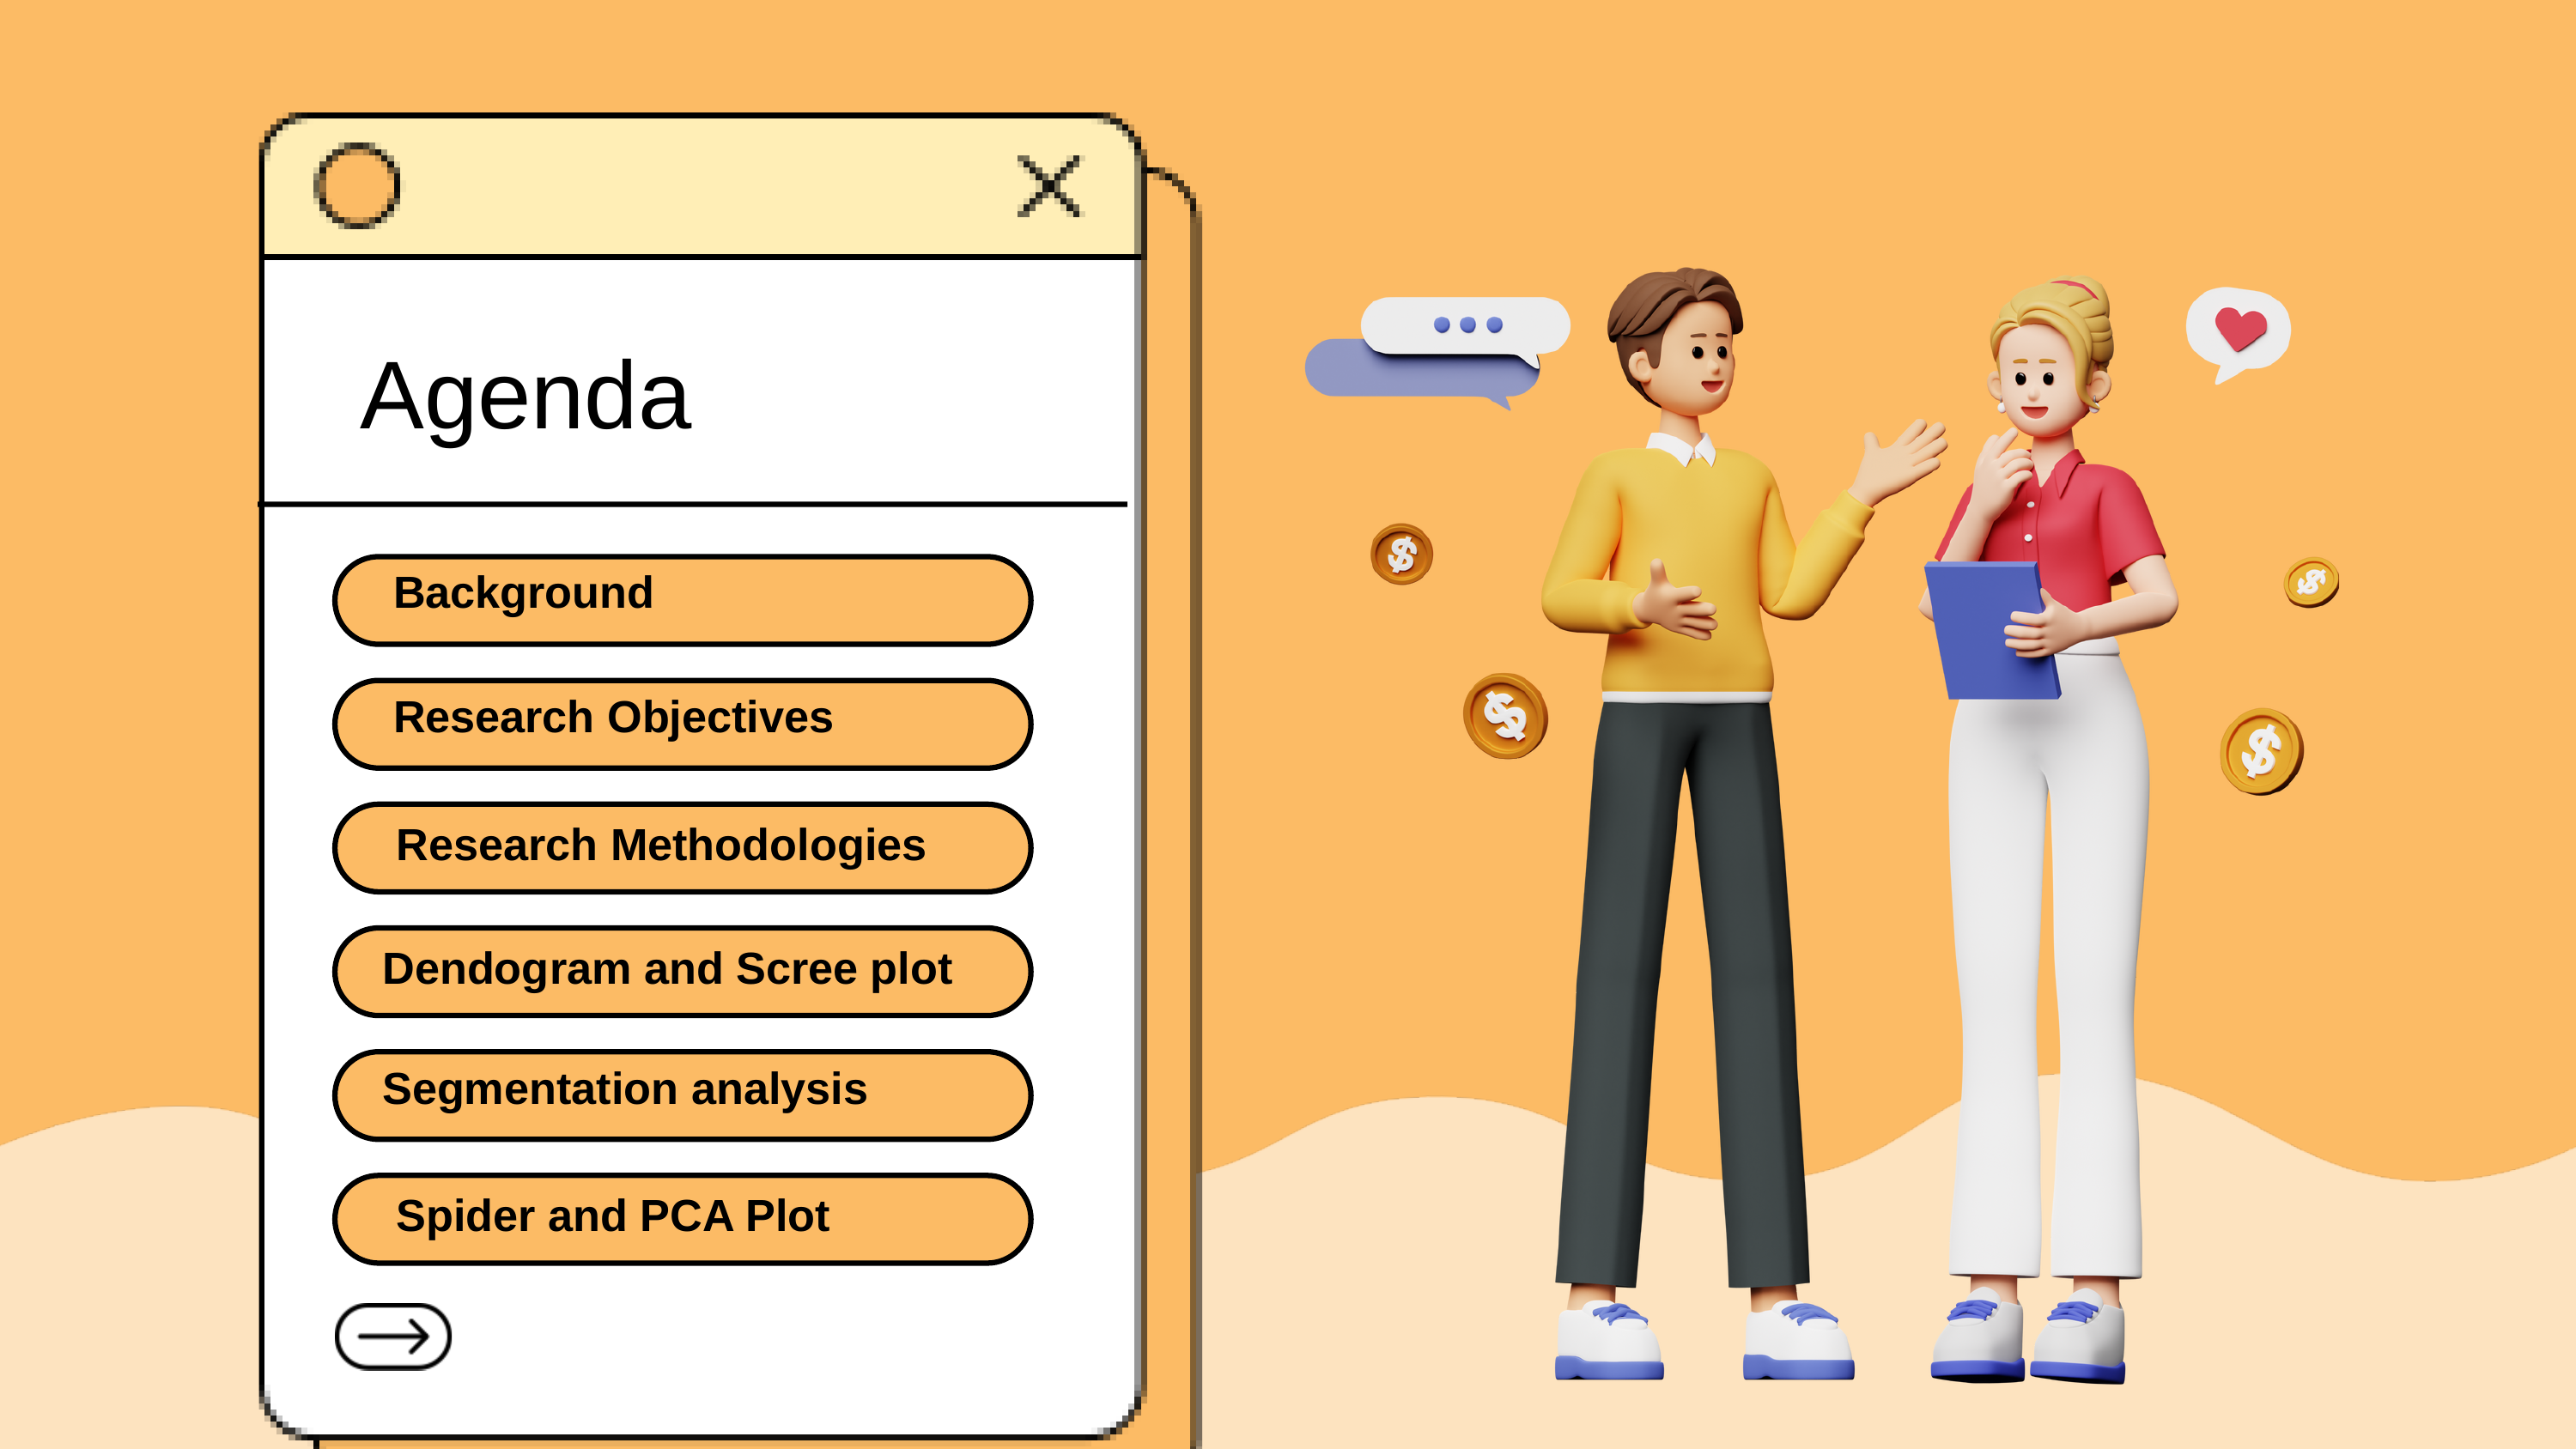

Agenda

Background

Research Objectives

Research Methodologies

Dendogram and Scree plot

Segmentation analysis

Spider and PCA Plot